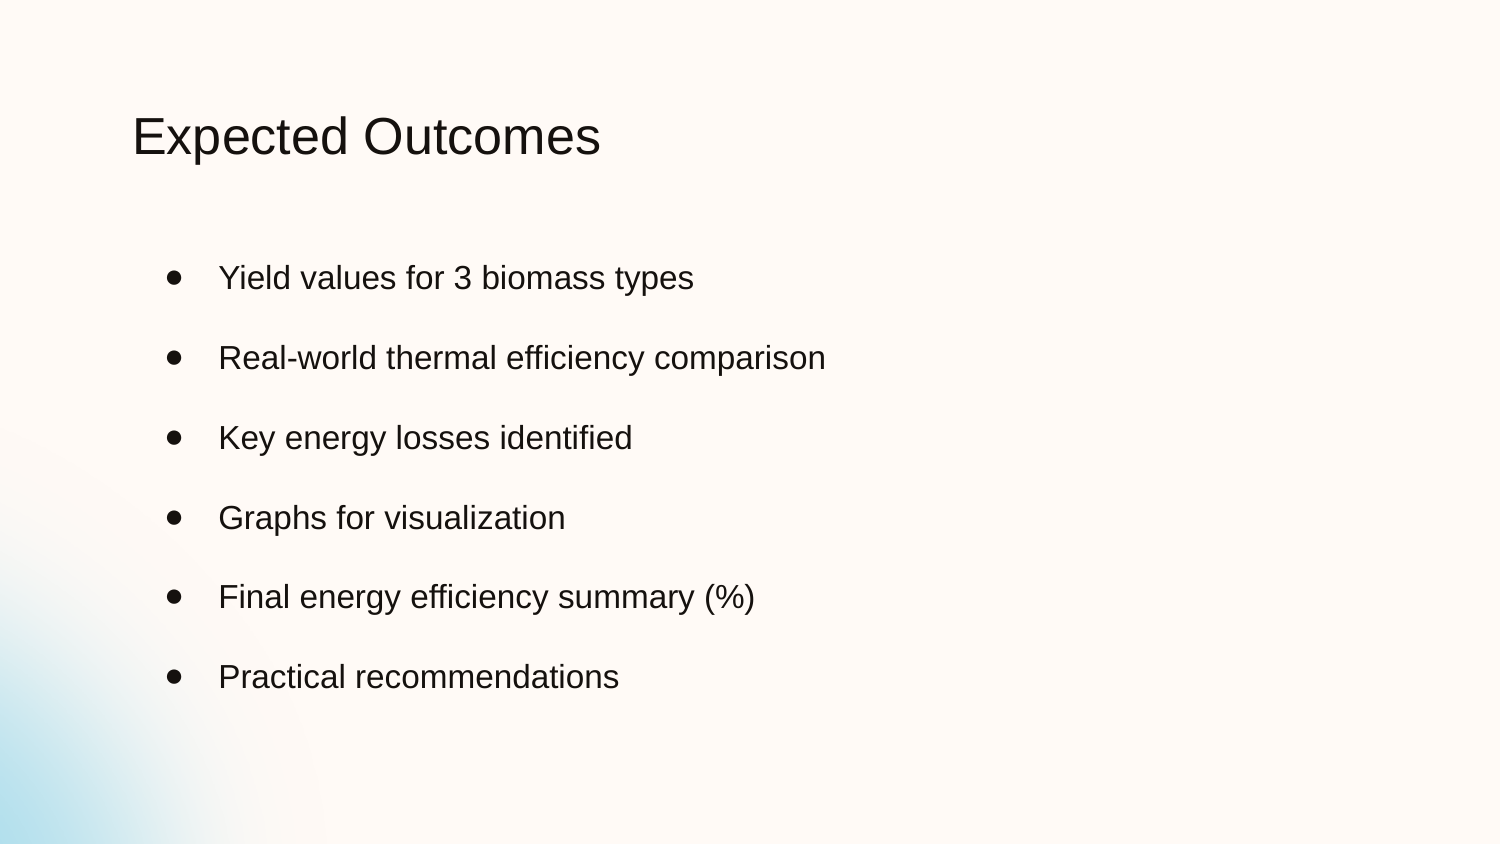

# Expected Outcomes
Yield values for 3 biomass types
Real-world thermal efficiency comparison
Key energy losses identified
Graphs for visualization
Final energy efficiency summary (%)
Practical recommendations